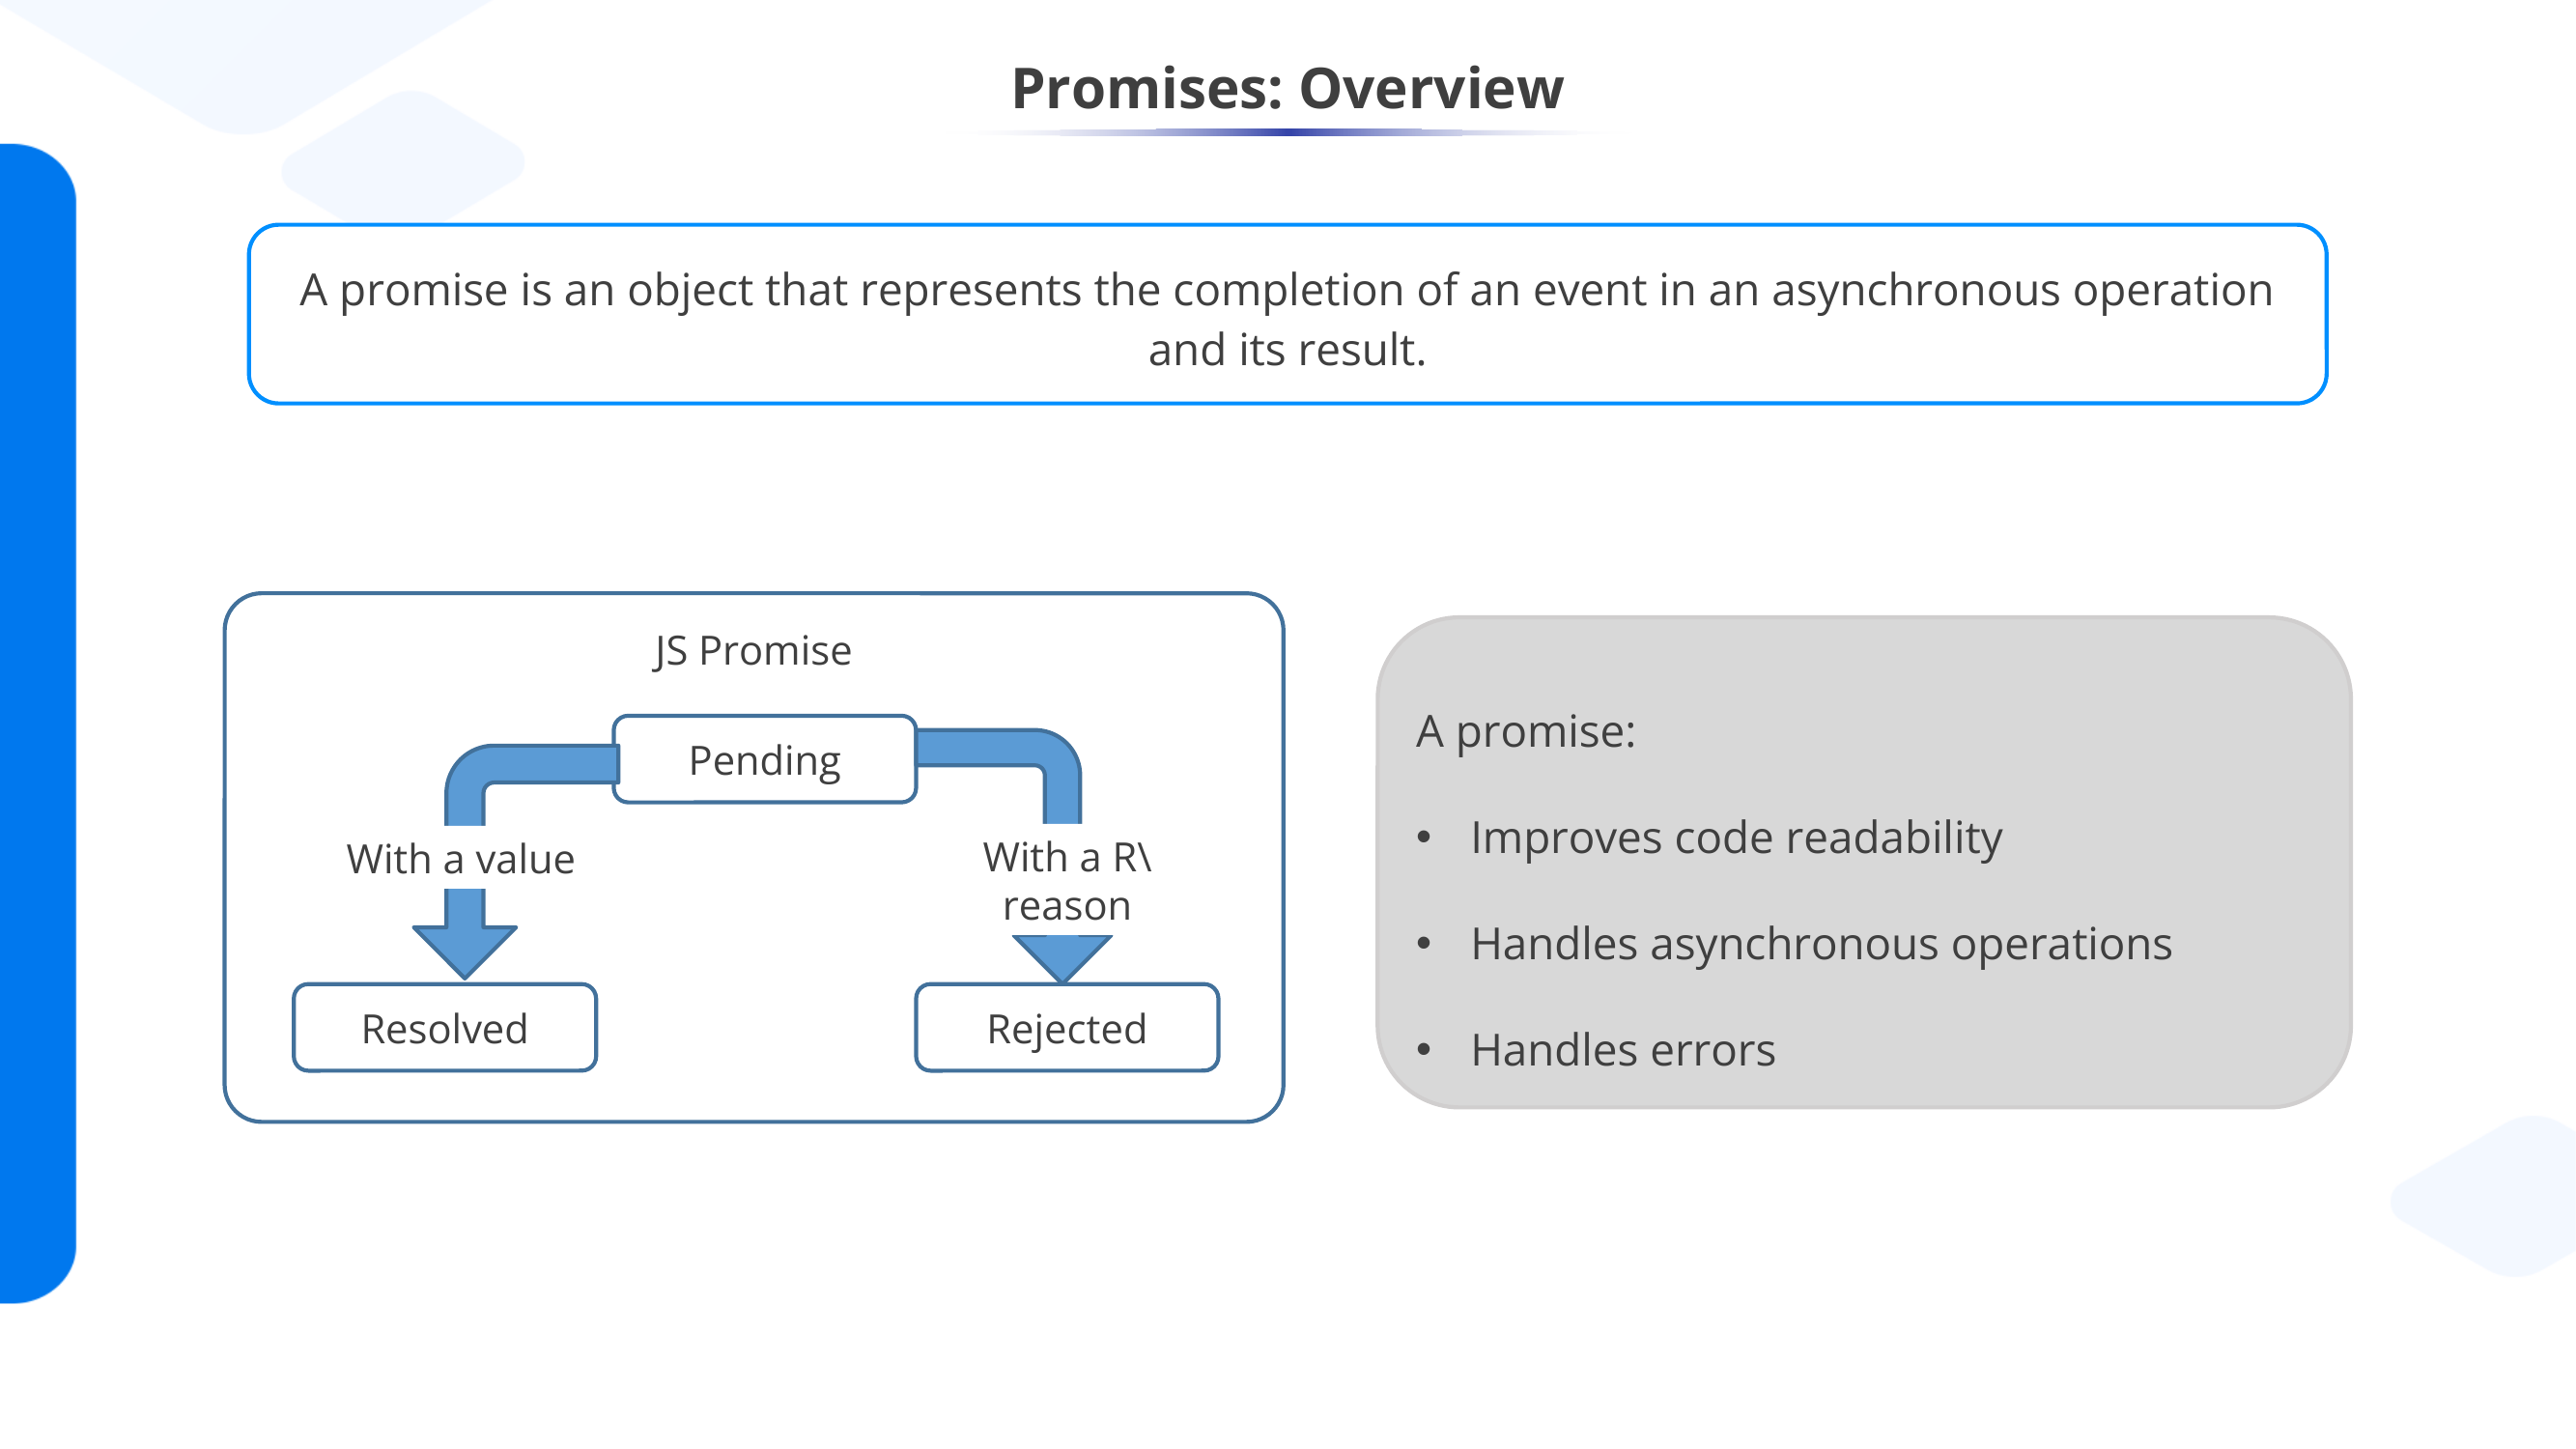

# Promises: Overview

A promise is an object that represents the completion of an event in an asynchronous operation and its result.

JS Promise
Pending

With a R\reason
With a value
Resolved
Rejected
A promise:
Improves code readability
Handles asynchronous operations
Handles errors